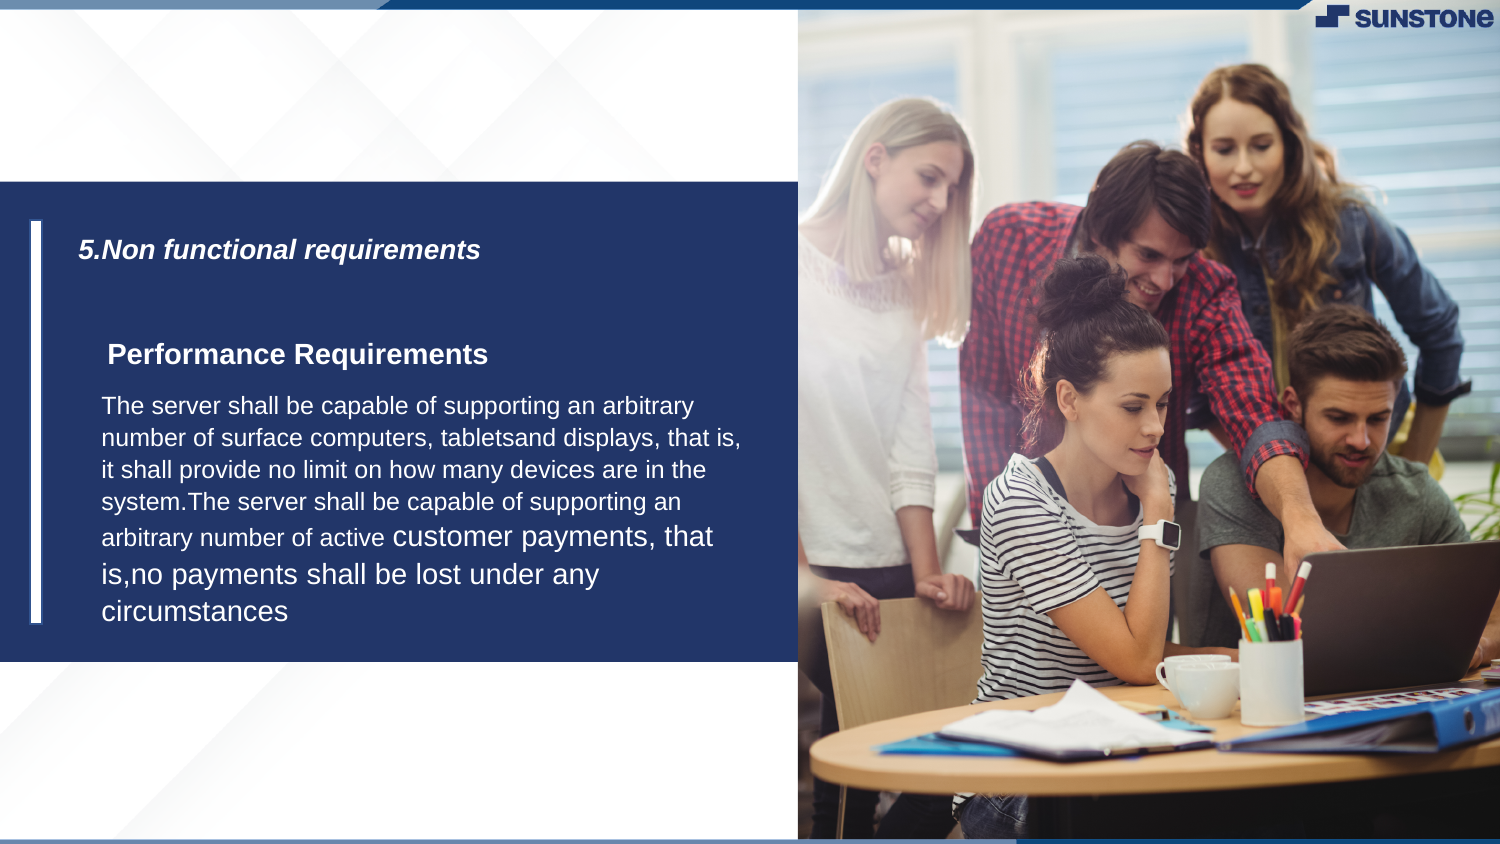

# 5.Non functional requirements
 Performance Requirements
The server shall be capable of supporting an arbitrary number of surface computers, tabletsand displays, that is, it shall provide no limit on how many devices are in the system.The server shall be capable of supporting an arbitrary number of active customer payments, that is,no payments shall be lost under any circumstances